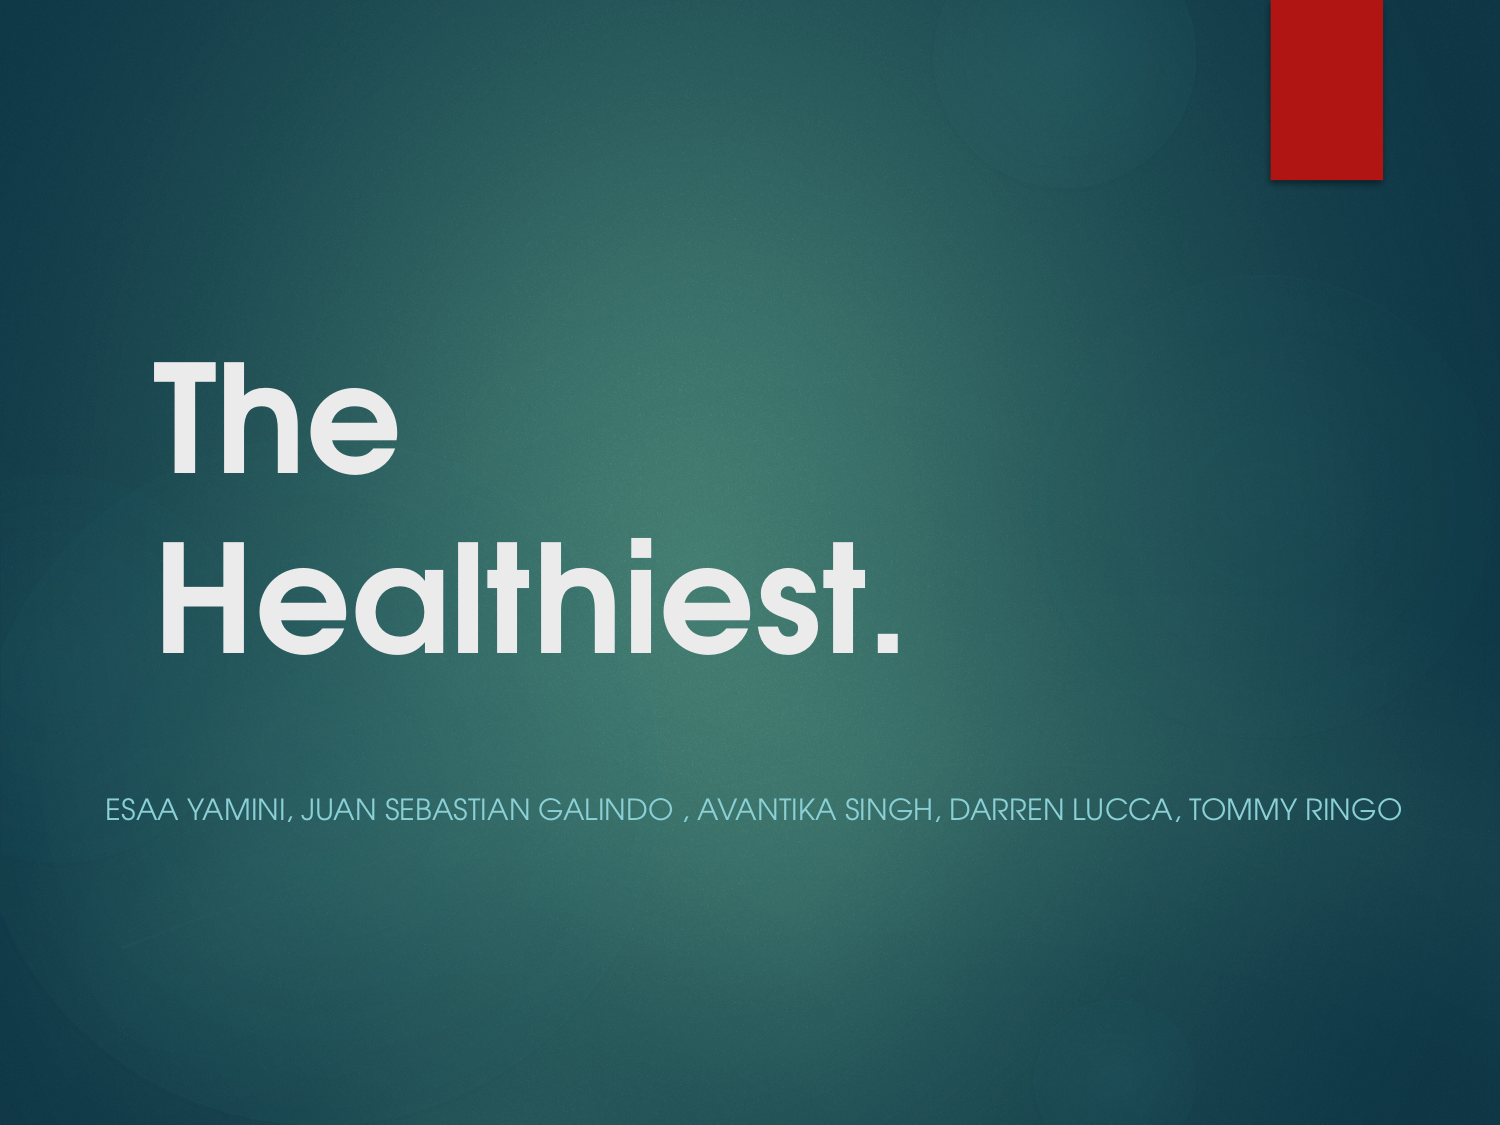

# The Healthiest.
Esaa Yamini, Juan Sebastian galindo , Avantika singh, Darren lucca, tommy ringo